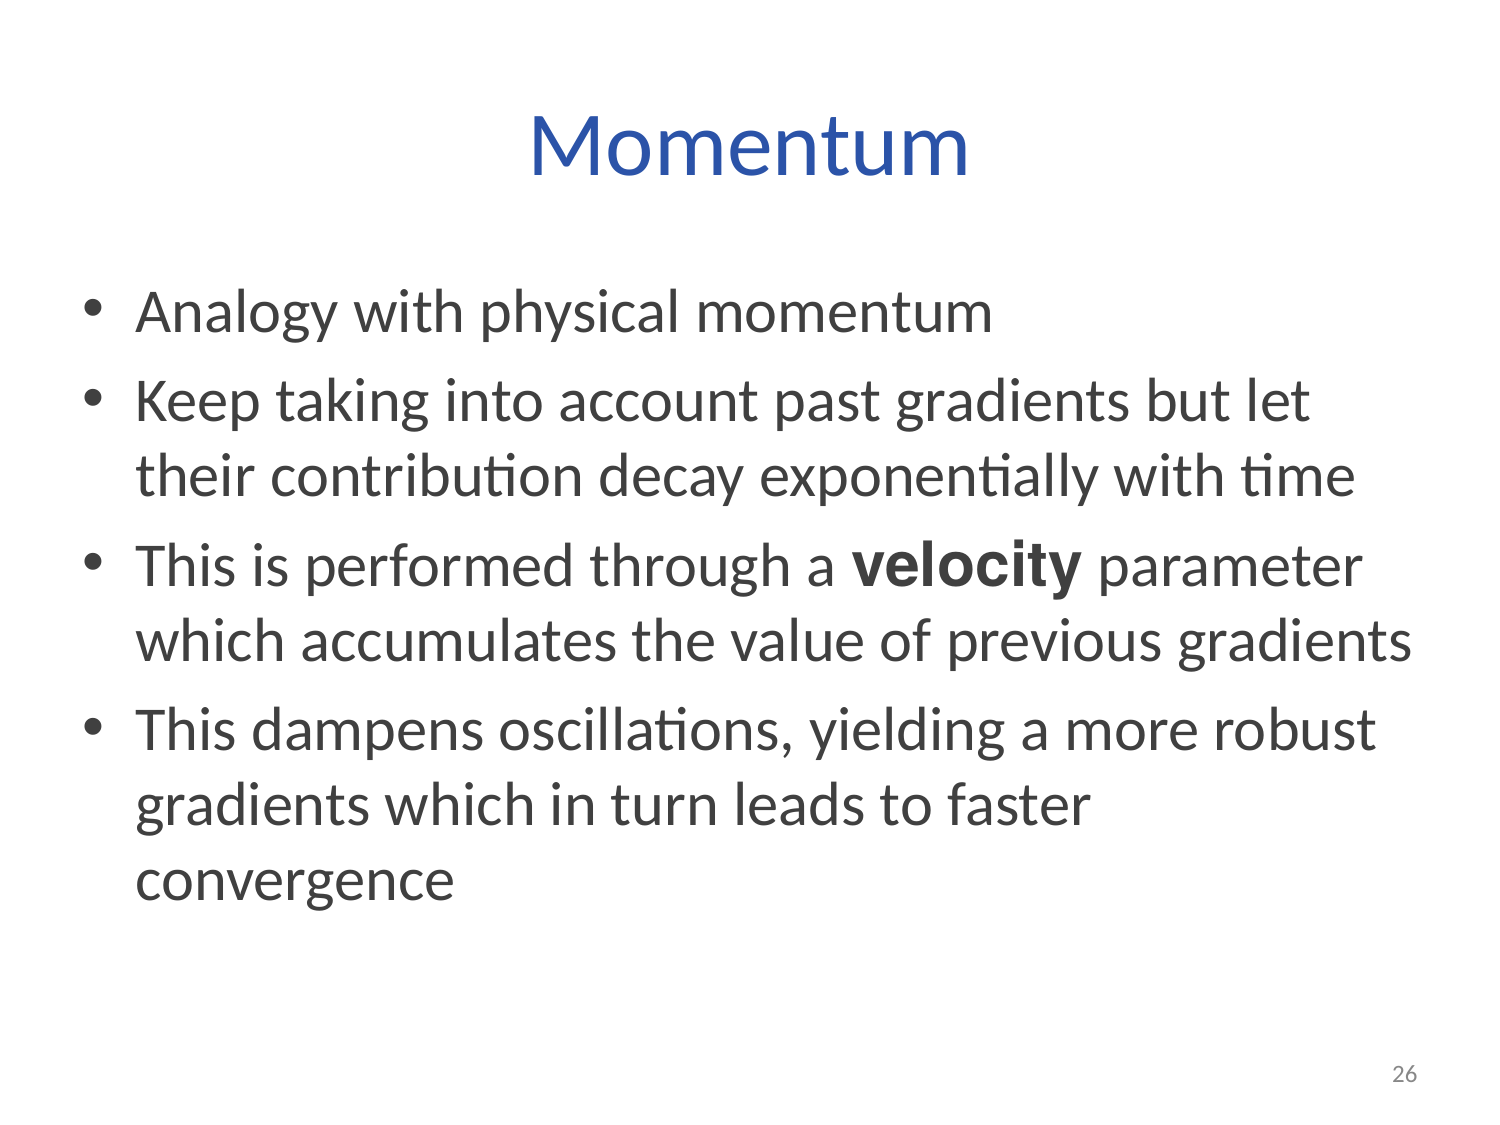

# Momentum
Analogy with physical momentum
Keep taking into account past gradients but let their contribution decay exponentially with time
This is performed through a velocity parameter which accumulates the value of previous gradients
This dampens oscillations, yielding a more robust gradients which in turn leads to faster convergence
26